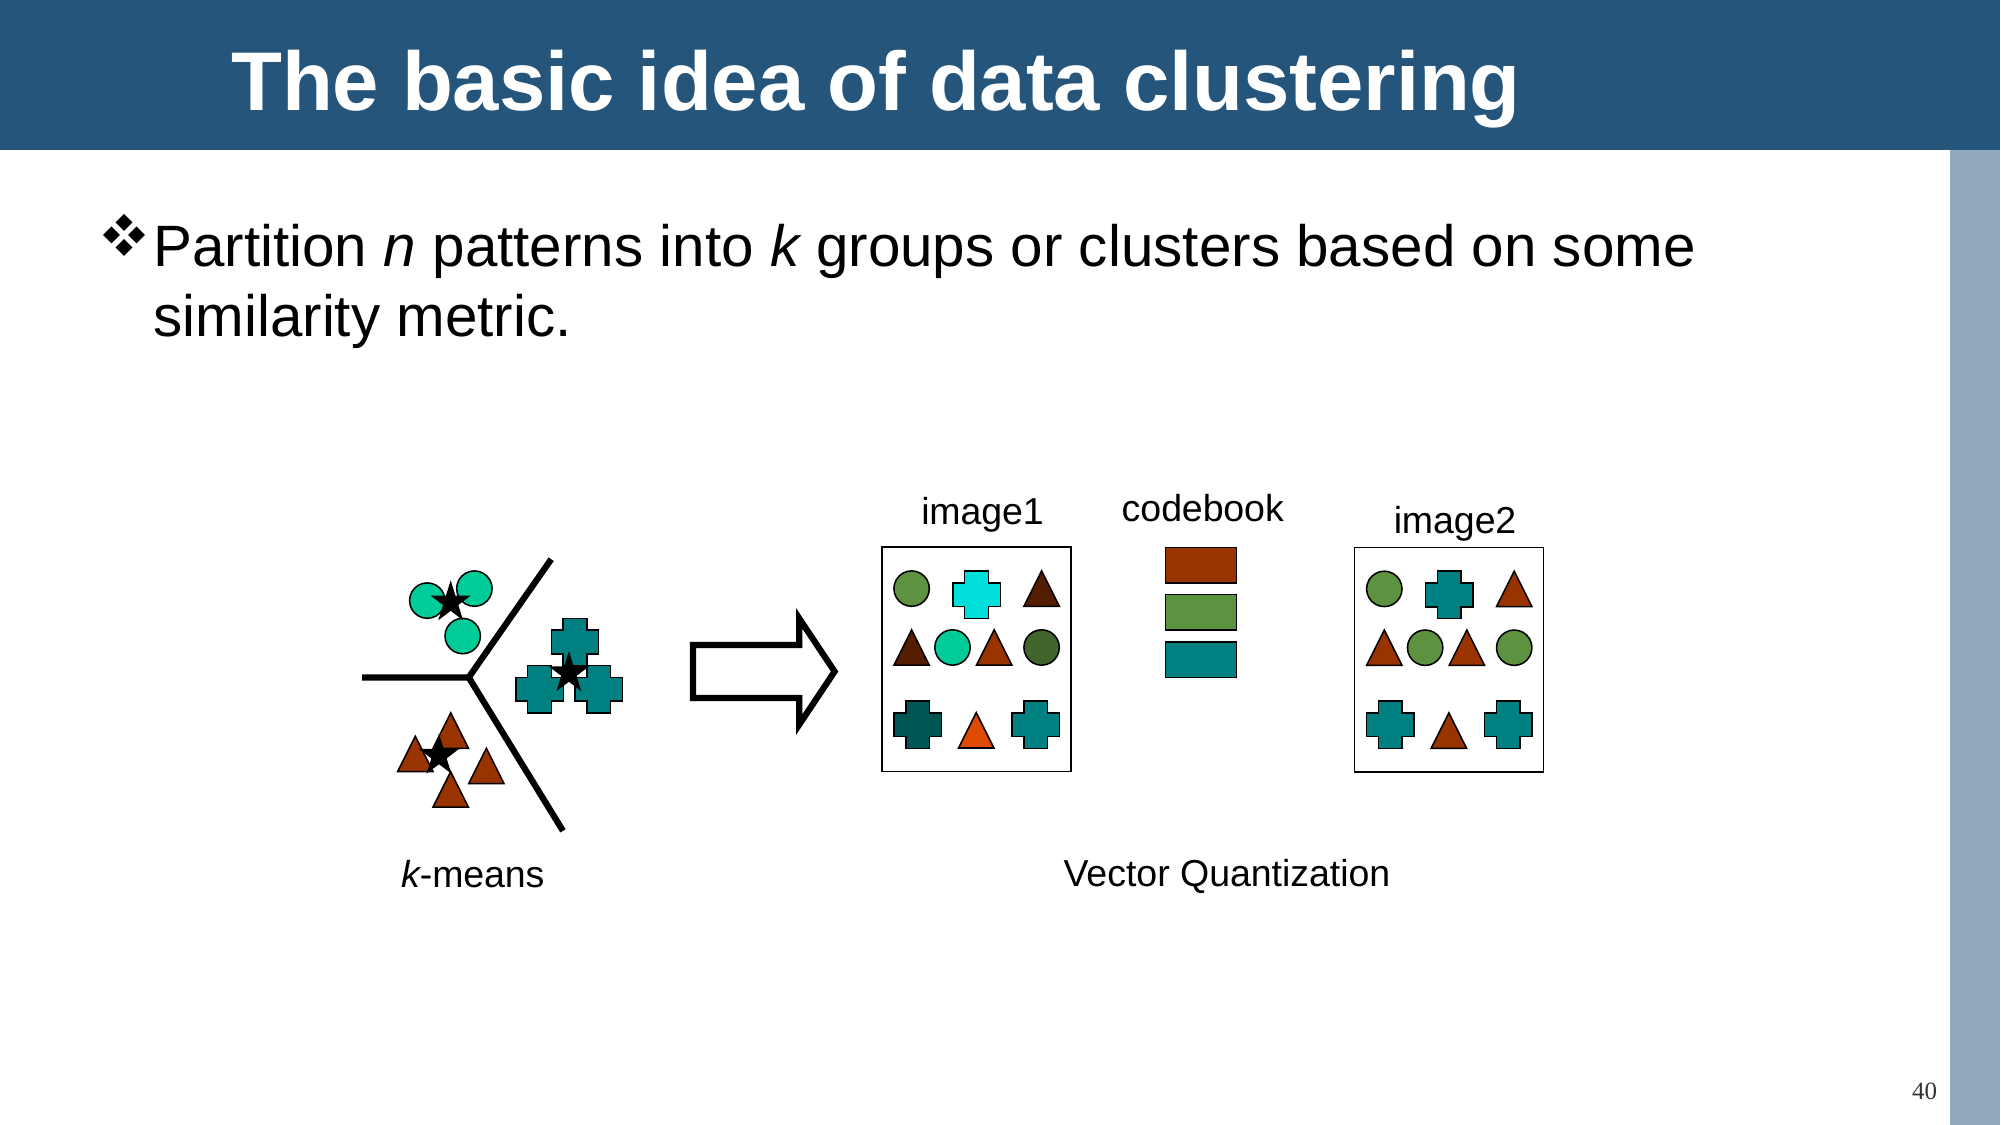

The basic idea of data clustering
Partition n patterns into k groups or clusters based on some similarity metric.
codebook

image1

image2

Vector Quantization
k-means
40